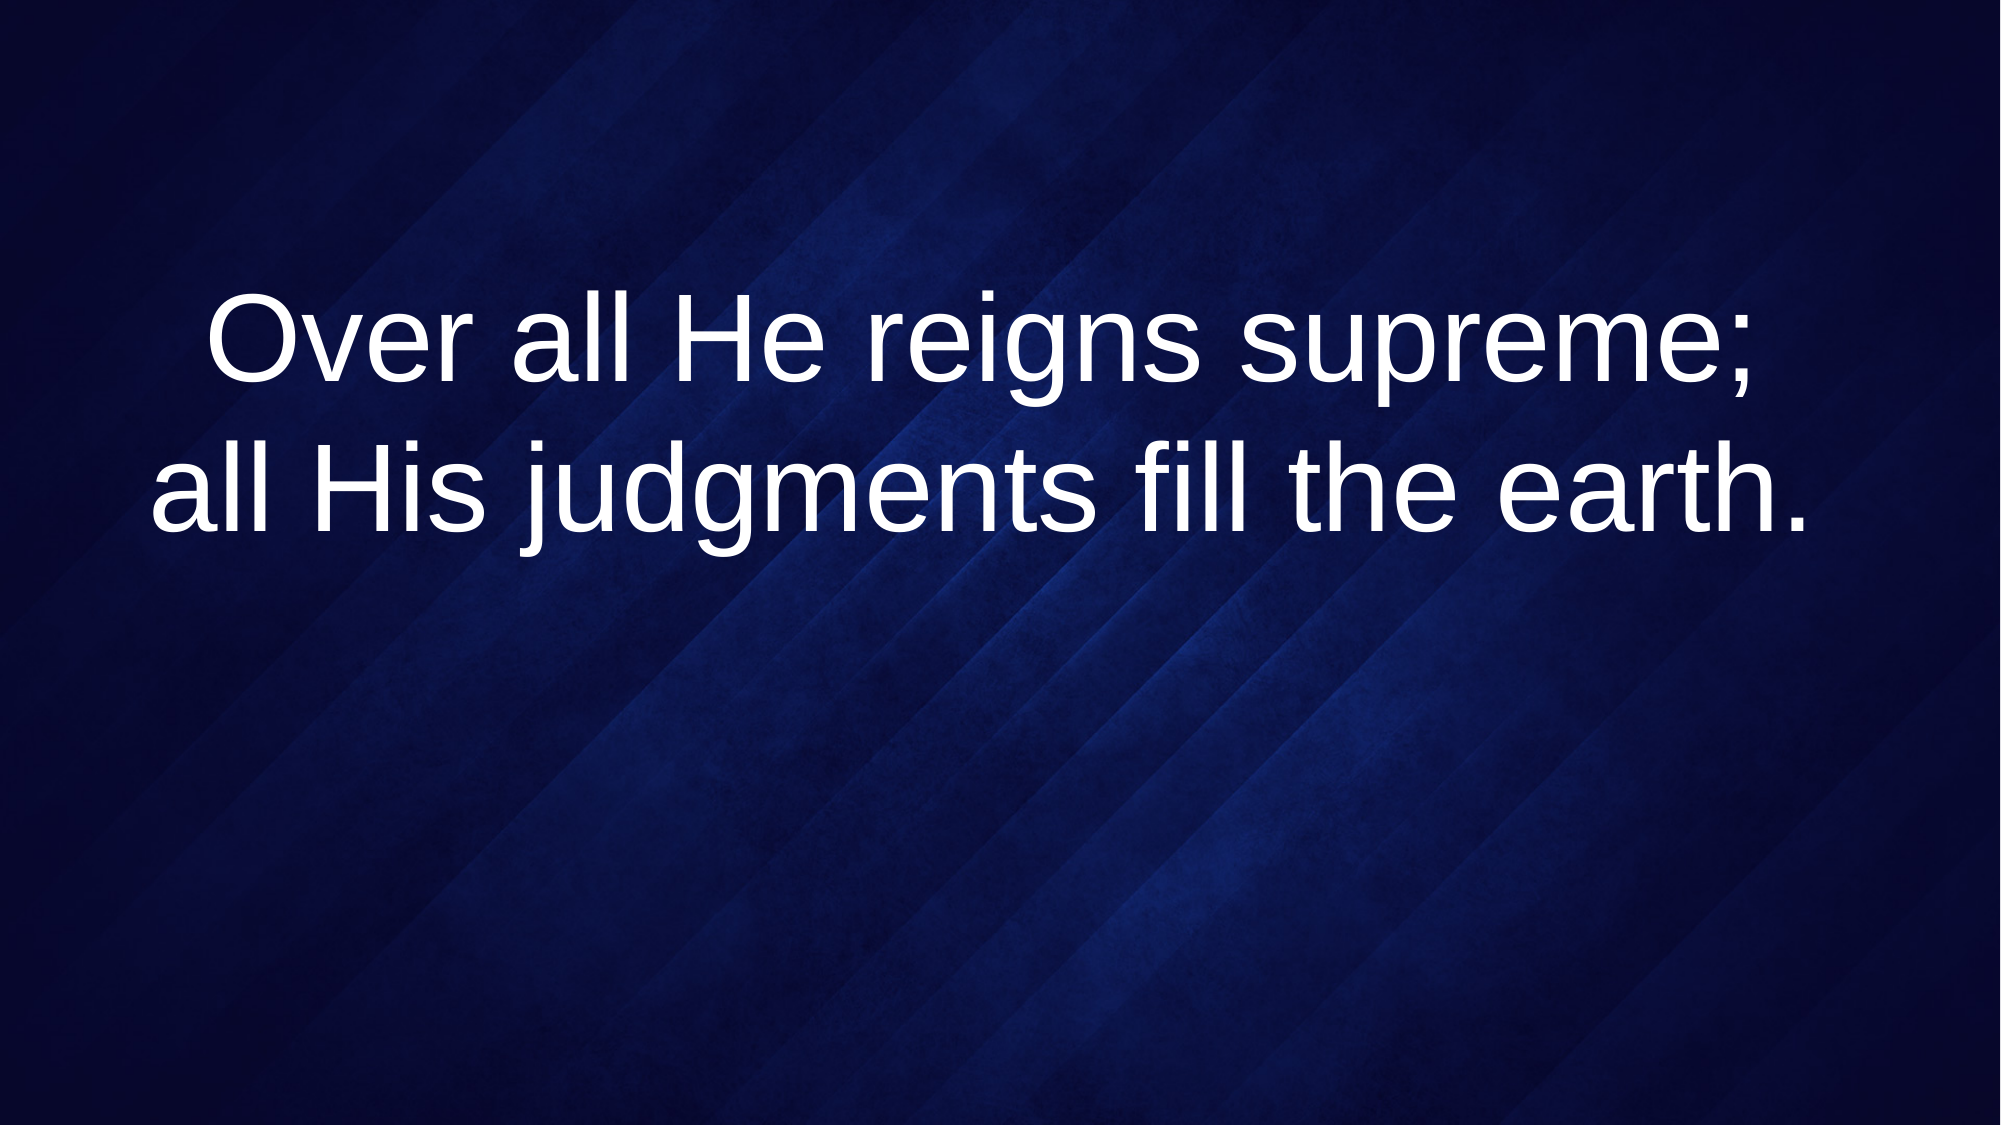

# Over all He reigns supreme; all His judgments fill the earth.